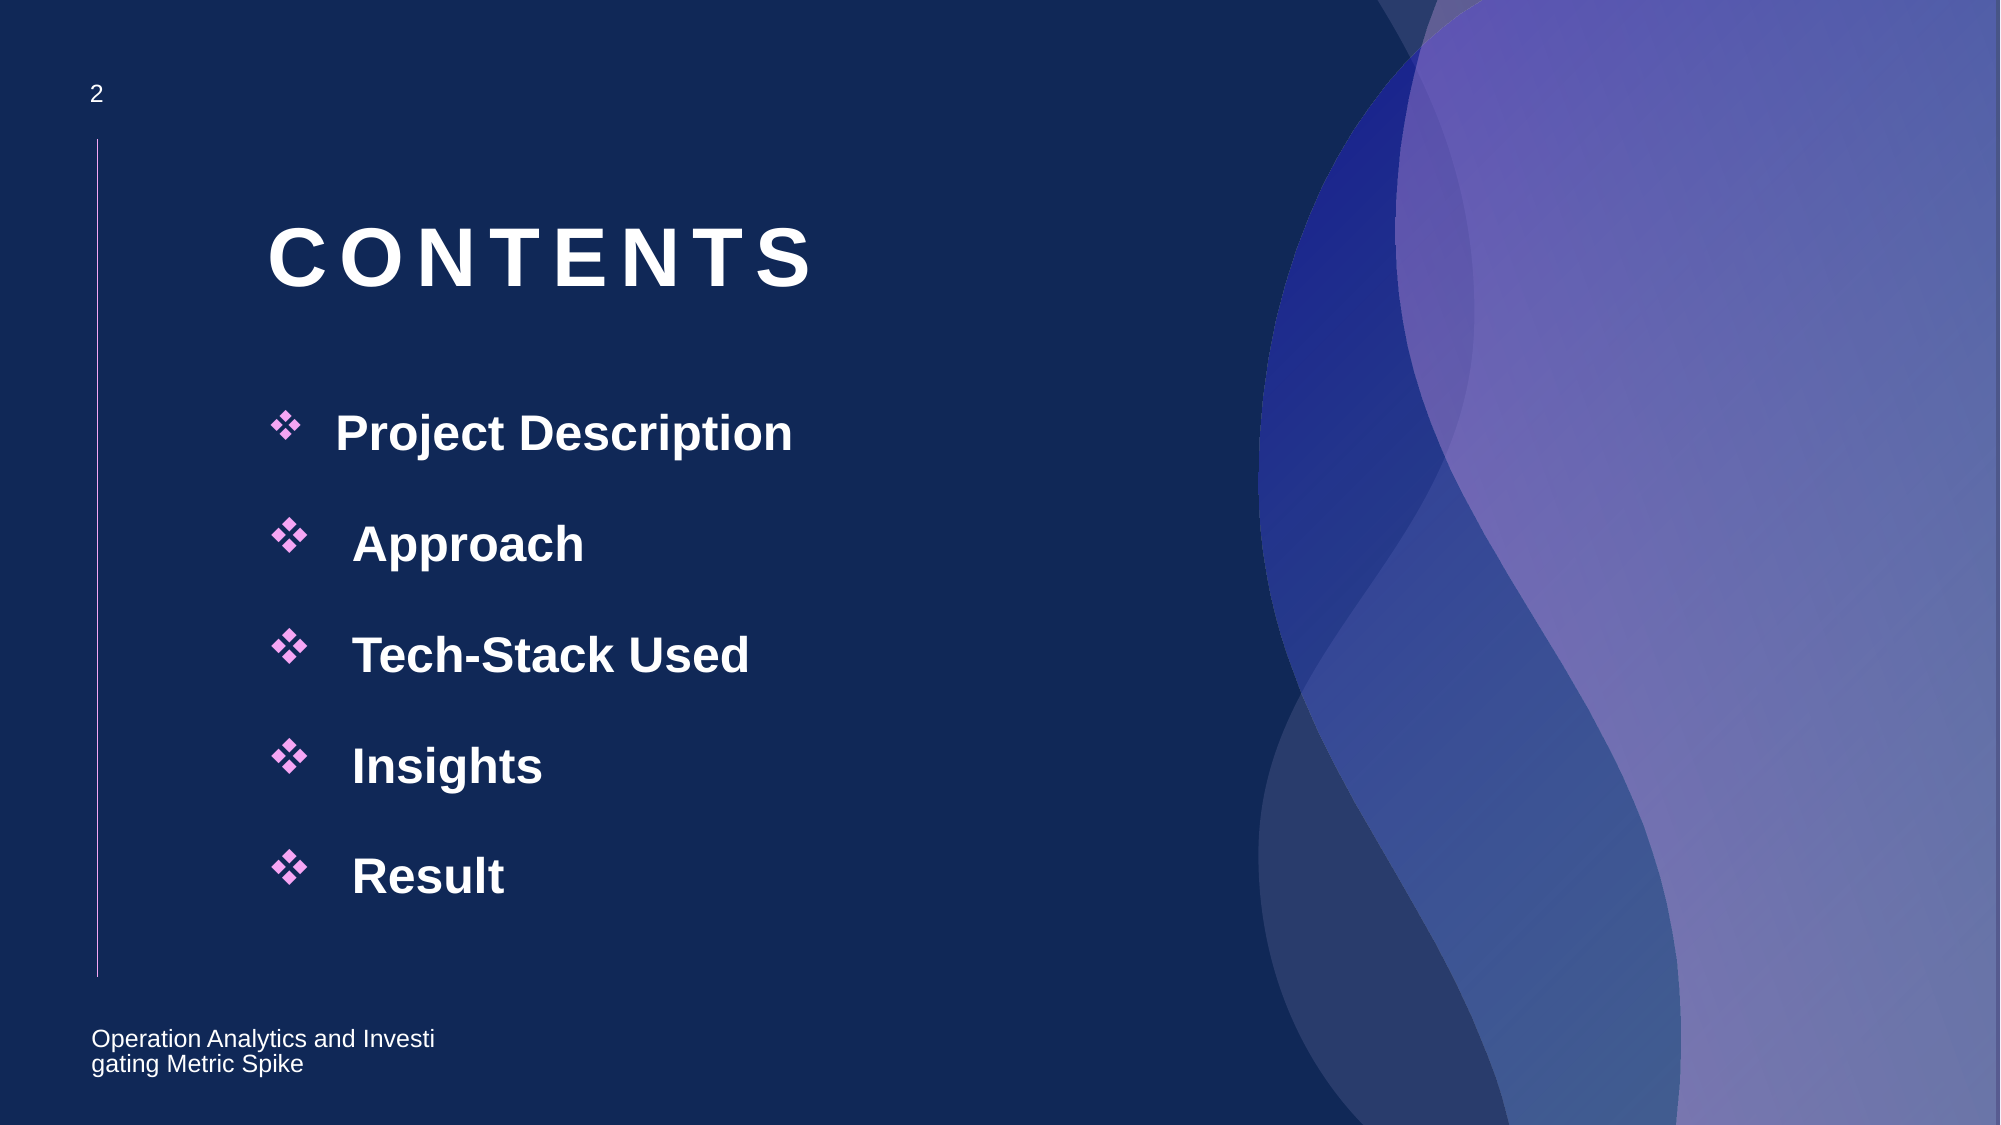

2
# CONTENTS
 Project Description
  Approach
  Tech-Stack Used
  Insights
  Result
Operation Analytics and Investigating Metric Spike